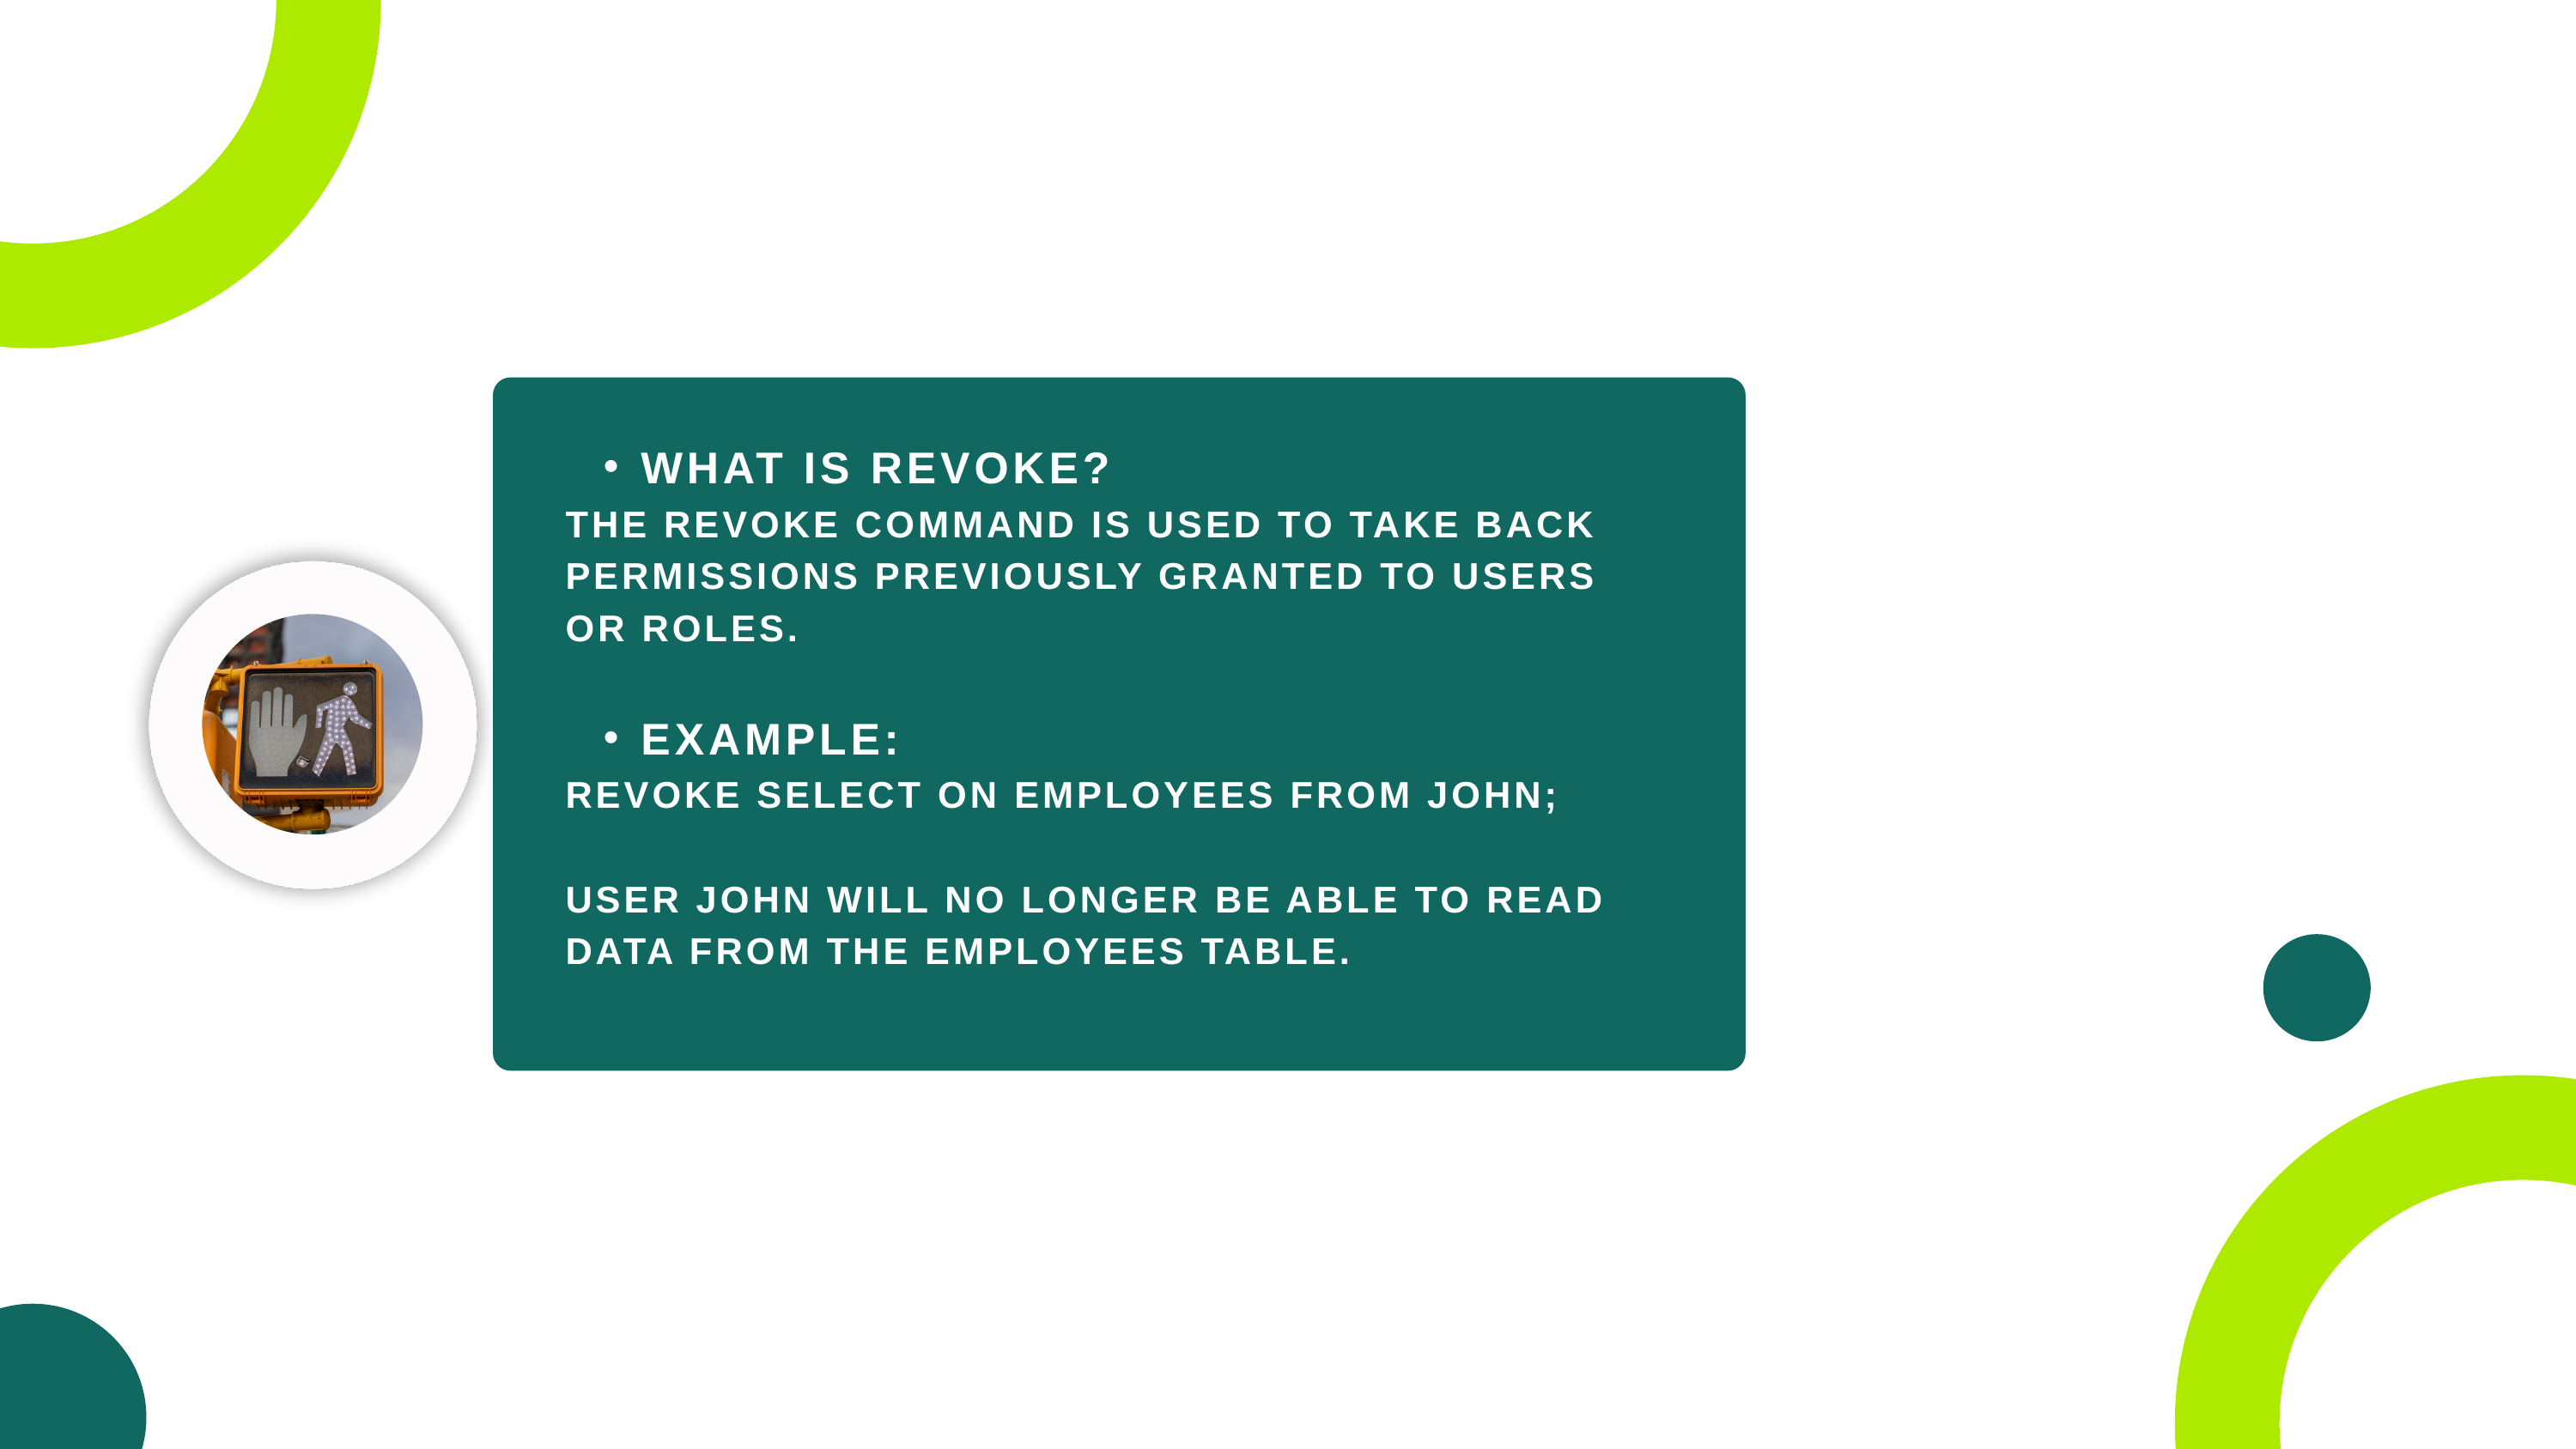

WHAT IS REVOKE?
THE REVOKE COMMAND IS USED TO TAKE BACK PERMISSIONS PREVIOUSLY GRANTED TO USERS OR ROLES.

EXAMPLE:
REVOKE SELECT ON EMPLOYEES FROM JOHN;

USER JOHN WILL NO LONGER BE ABLE TO READ DATA FROM THE EMPLOYEES TABLE.